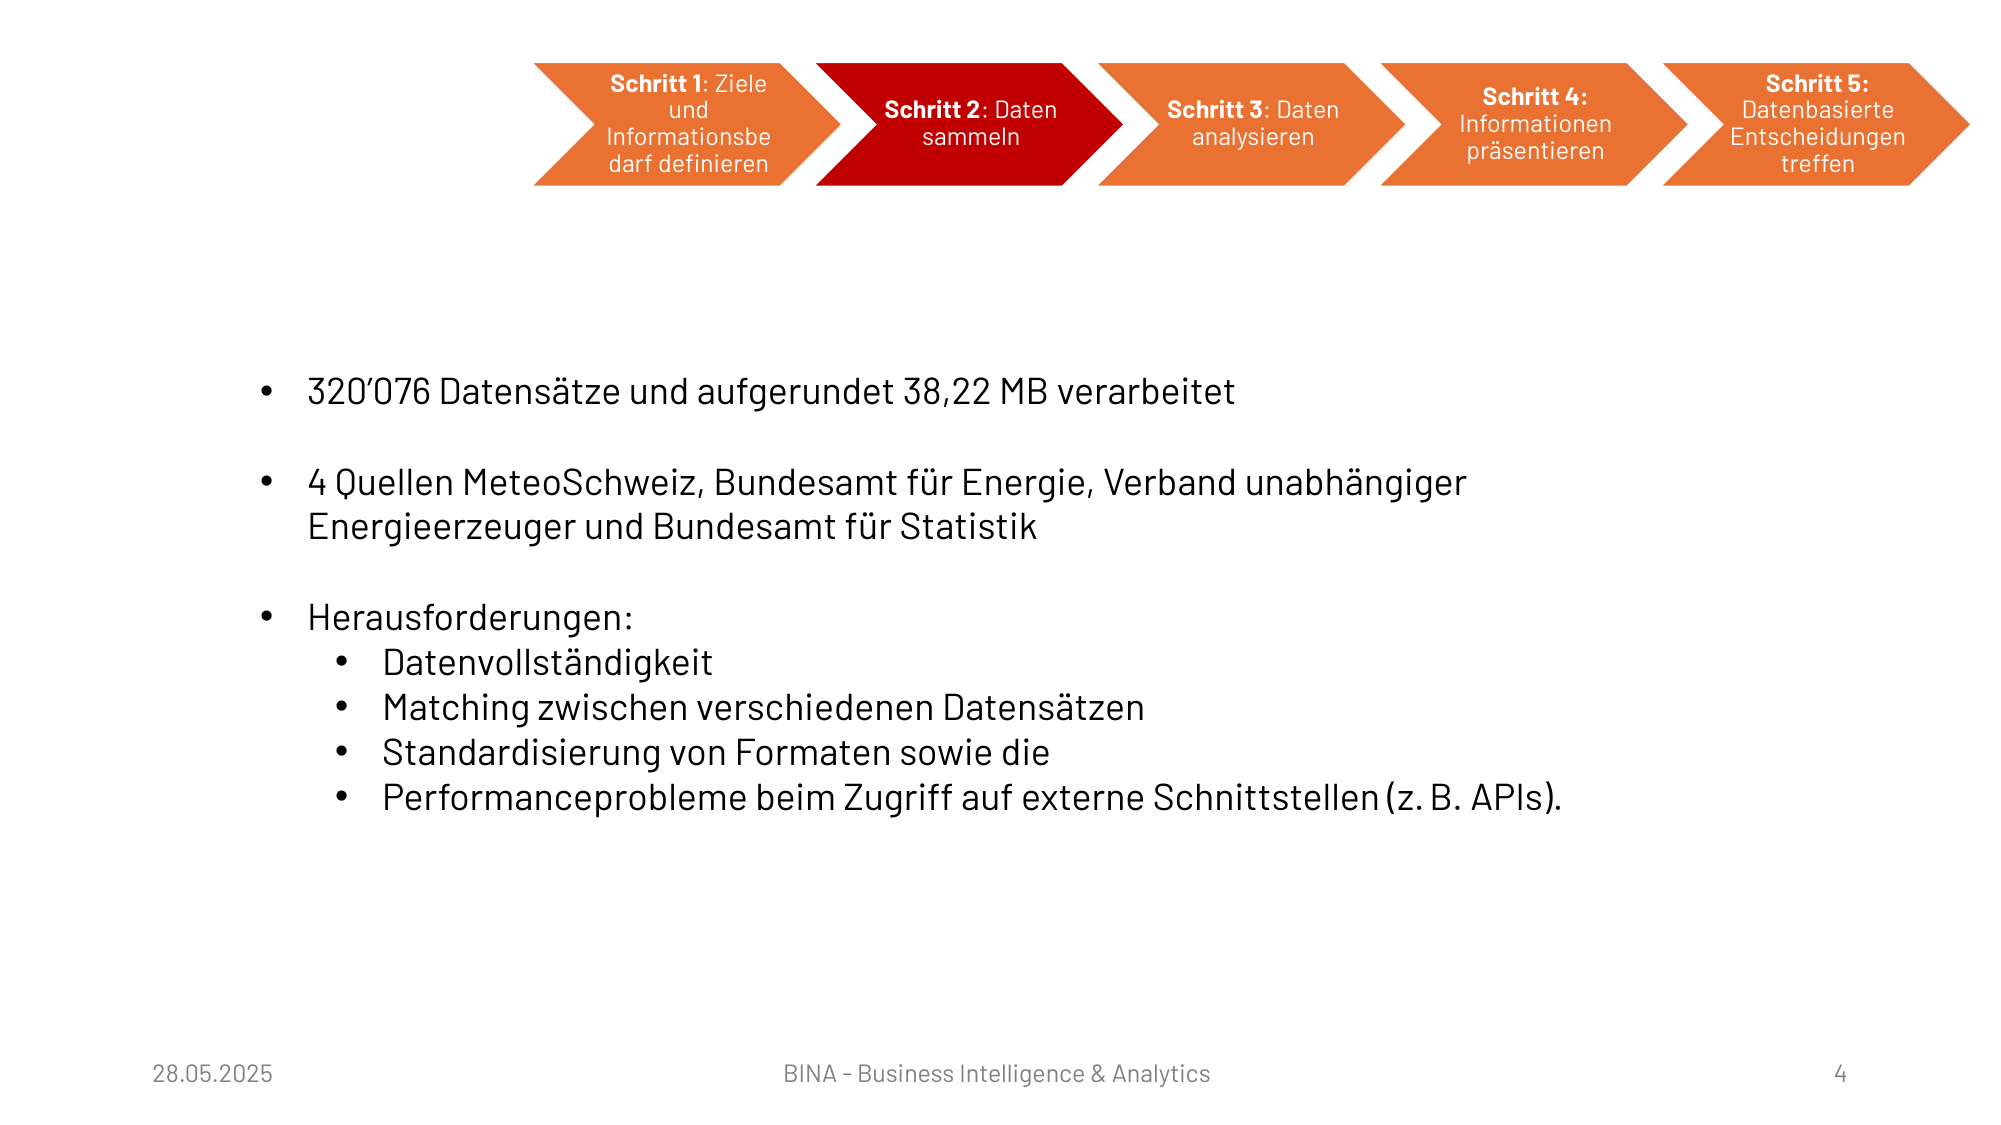

Schritt 1: Ziele und Informationsbedarf definieren
Schritt 2: Daten sammeln
Schritt 3: Daten analysieren
Schritt 4: Informationen präsentieren
Schritt 5: Datenbasierte Entscheidungen treffen
320’076 Datensätze und aufgerundet 38,22 MB verarbeitet

4 Quellen MeteoSchweiz, Bundesamt für Energie, Verband unabhängiger Energieerzeuger und Bundesamt für Statistik

Herausforderungen:
Datenvollständigkeit
Matching zwischen verschiedenen Datensätzen
Standardisierung von Formaten sowie die
Performanceprobleme beim Zugriff auf externe Schnittstellen (z. B. APIs).

28.05.2025
BINA - Business Intelligence & Analytics
4